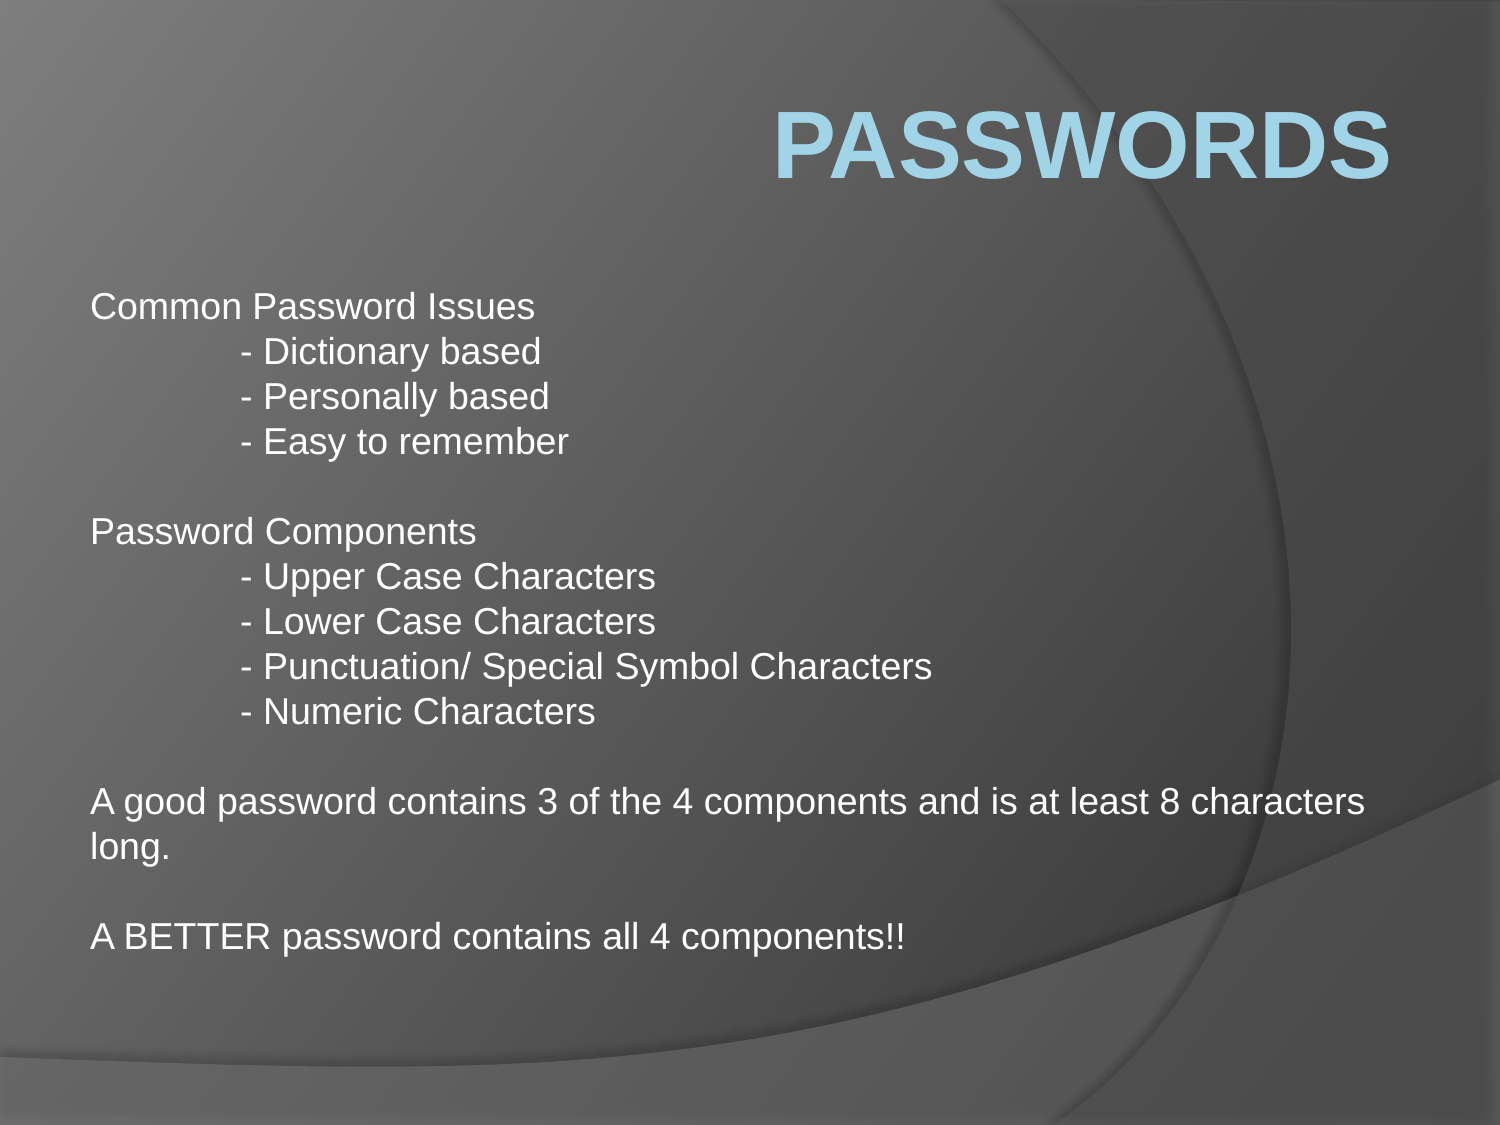

# Passwords
Common Password Issues
	- Dictionary based
	- Personally based
	- Easy to remember

Password Components
	- Upper Case Characters
	- Lower Case Characters
	- Punctuation/ Special Symbol Characters
	- Numeric Characters

A good password contains 3 of the 4 components and is at least 8 characters long.

A BETTER password contains all 4 components!!